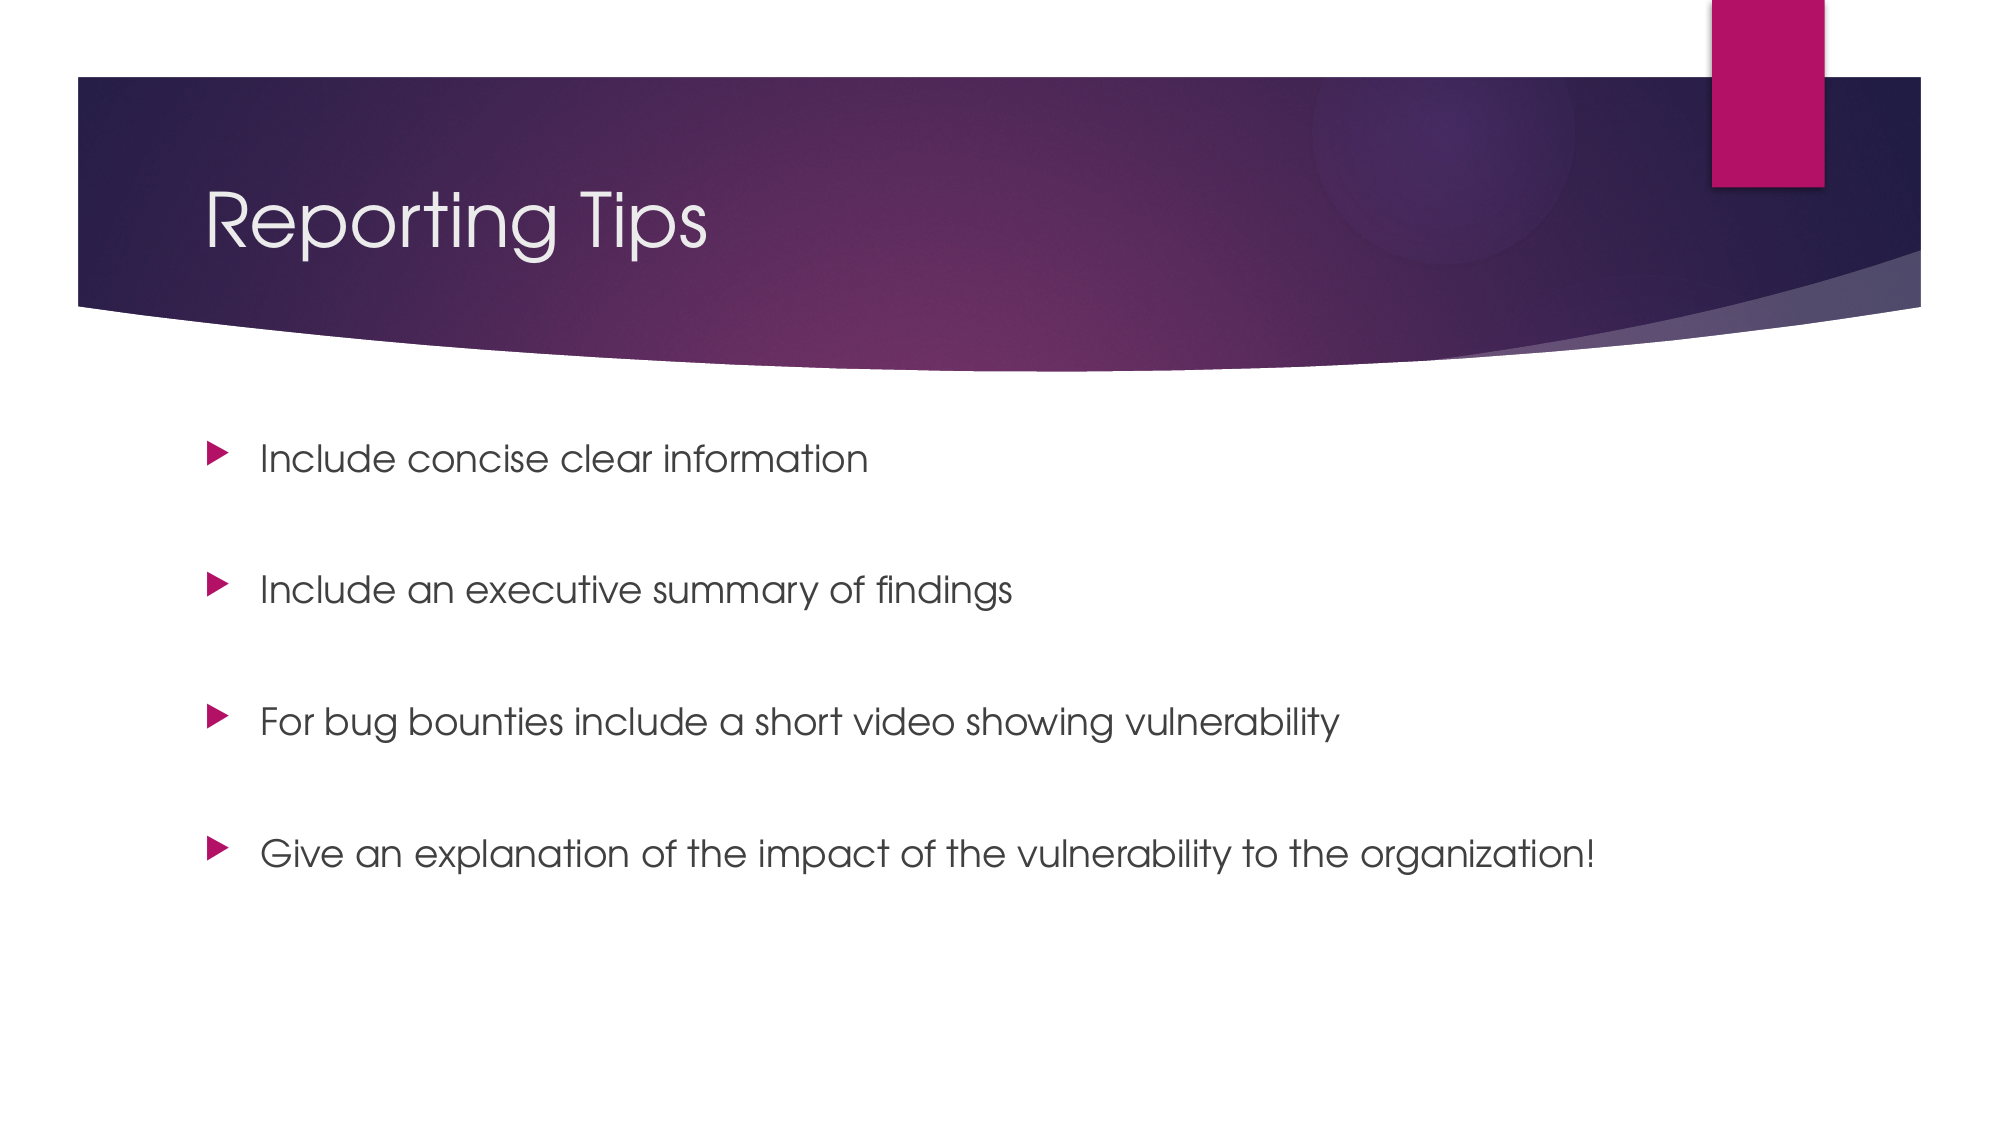

# Reporting Tips
Include concise clear information

Include an executive summary of findings

For bug bounties include a short video showing vulnerability

Give an explanation of the impact of the vulnerability to the organization!